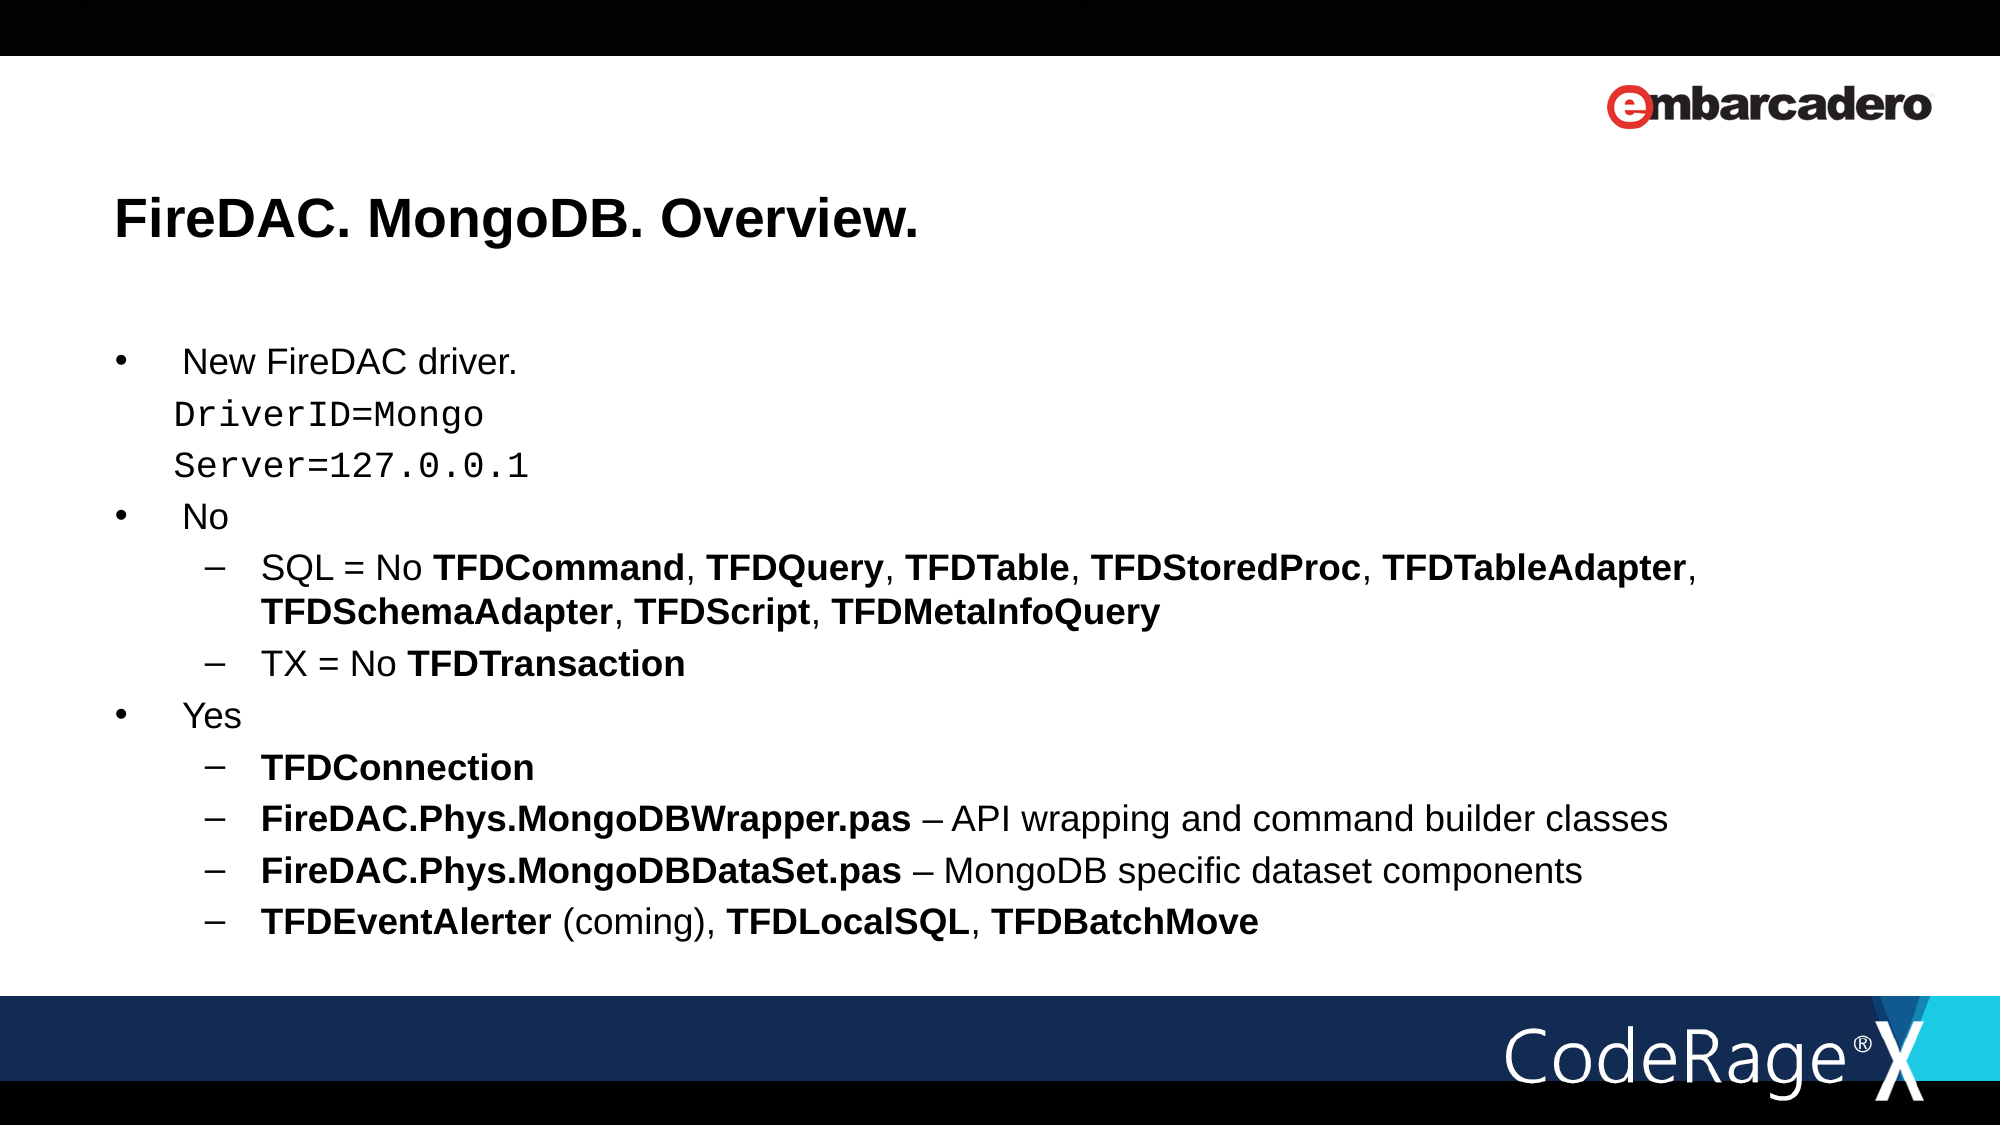

# FireDAC. MongoDB. Overview.
New FireDAC driver.
DriverID=Mongo
Server=127.0.0.1
No
SQL = No TFDCommand, TFDQuery, TFDTable, TFDStoredProc, TFDTableAdapter, TFDSchemaAdapter, TFDScript, TFDMetaInfoQuery
TX = No TFDTransaction
Yes
TFDConnection
FireDAC.Phys.MongoDBWrapper.pas – API wrapping and command builder classes
FireDAC.Phys.MongoDBDataSet.pas – MongoDB specific dataset components
TFDEventAlerter (coming), TFDLocalSQL, TFDBatchMove